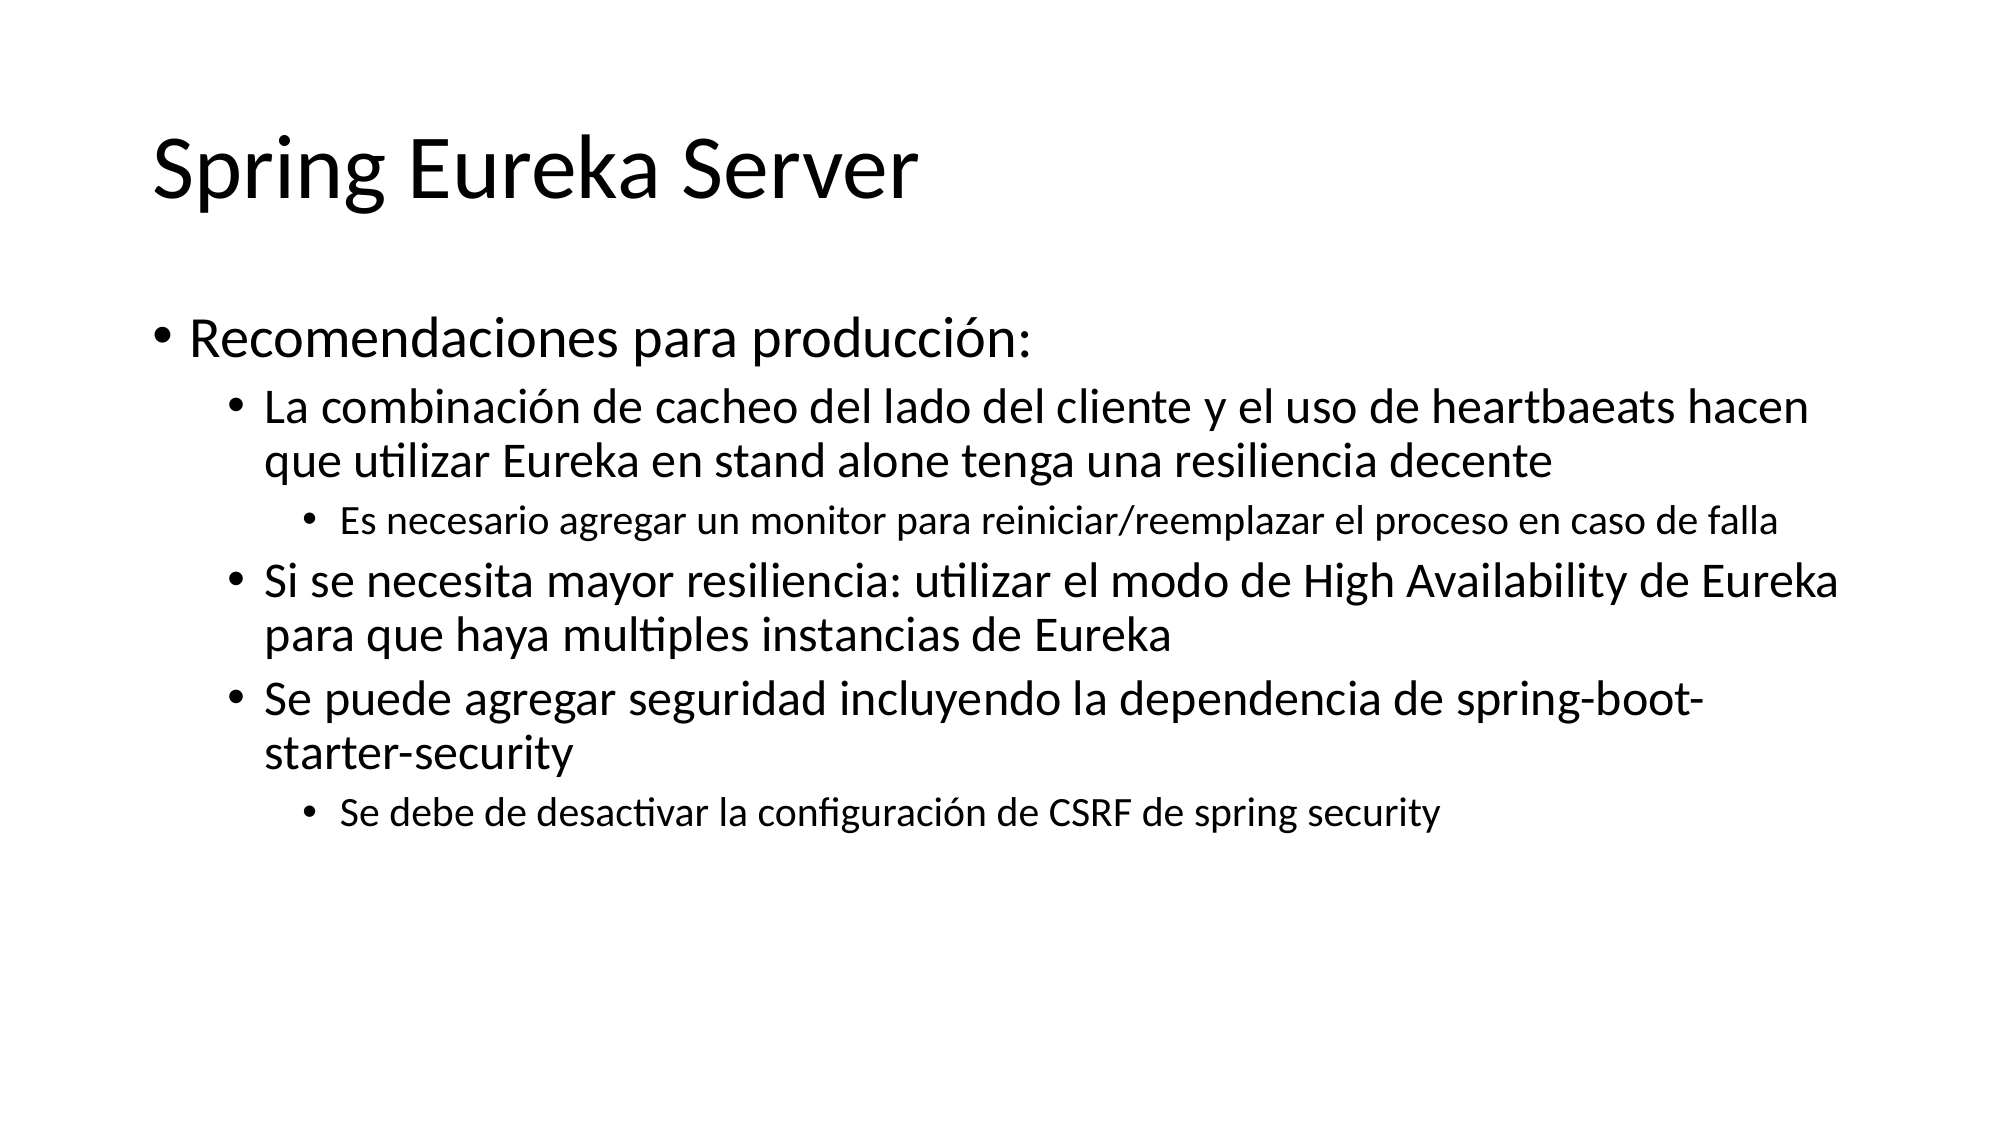

# Spring Eureka Server
Recomendaciones para producción:
La combinación de cacheo del lado del cliente y el uso de heartbaeats hacen que utilizar Eureka en stand alone tenga una resiliencia decente
Es necesario agregar un monitor para reiniciar/reemplazar el proceso en caso de falla
Si se necesita mayor resiliencia: utilizar el modo de High Availability de Eureka para que haya multiples instancias de Eureka
Se puede agregar seguridad incluyendo la dependencia de spring-boot-starter-security
Se debe de desactivar la configuración de CSRF de spring security